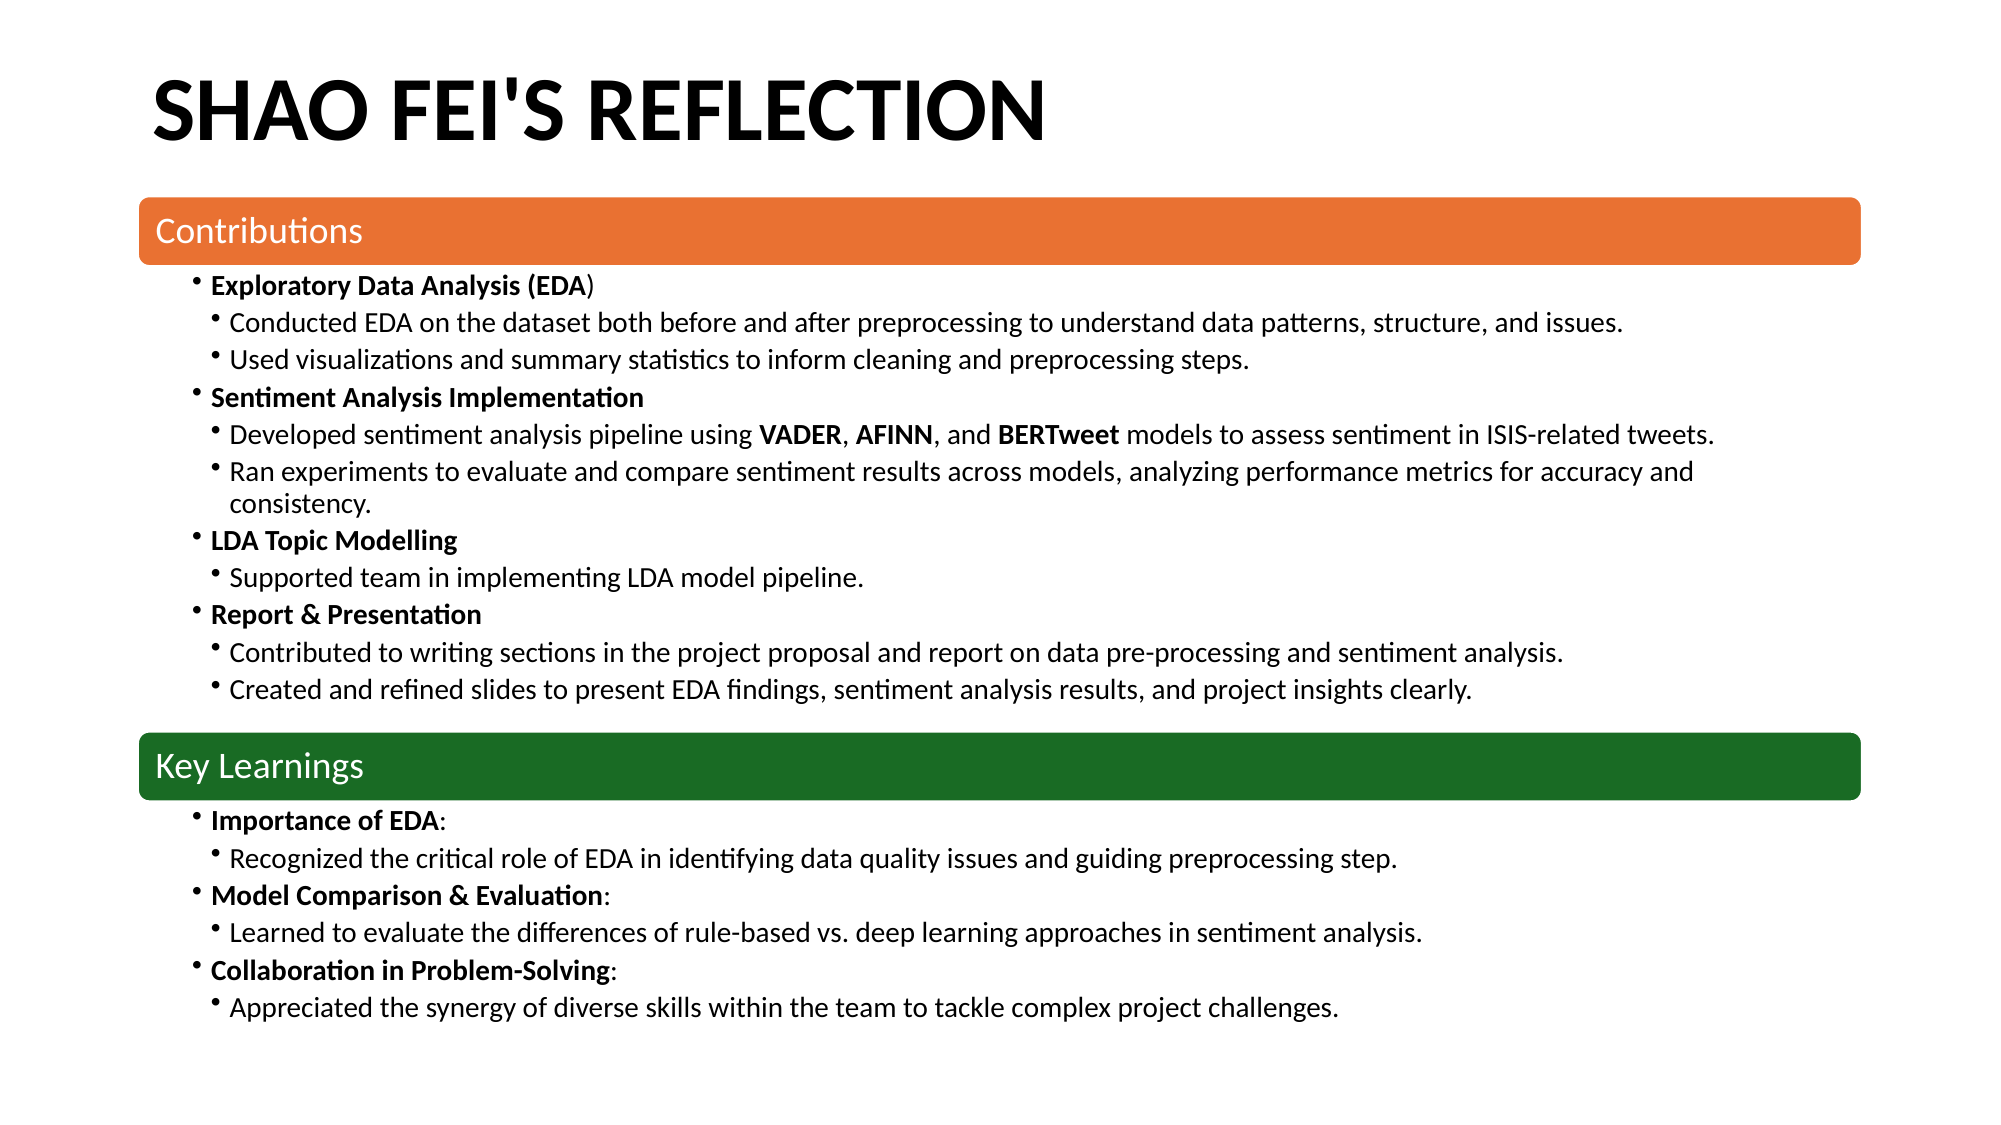

# SHAO FEI'S REFLECTION
Contributions
Exploratory Data Analysis (EDA)
Conducted EDA on the dataset both before and after preprocessing to understand data patterns, structure, and issues.
Used visualizations and summary statistics to inform cleaning and preprocessing steps.
Sentiment Analysis Implementation
Developed sentiment analysis pipeline using VADER, AFINN, and BERTweet models to assess sentiment in ISIS-related tweets.
Ran experiments to evaluate and compare sentiment results across models, analyzing performance metrics for accuracy and consistency.
LDA Topic Modelling
Supported team in implementing LDA model pipeline.
Report & Presentation
Contributed to writing sections in the project proposal and report on data pre-processing and sentiment analysis.
Created and refined slides to present EDA findings, sentiment analysis results, and project insights clearly.
Key Learnings
Importance of EDA:
Recognized the critical role of EDA in identifying data quality issues and guiding preprocessing step.
Model Comparison & Evaluation:
Learned to evaluate the differences of rule-based vs. deep learning approaches in sentiment analysis.
Collaboration in Problem-Solving:
Appreciated the synergy of diverse skills within the team to tackle complex project challenges.